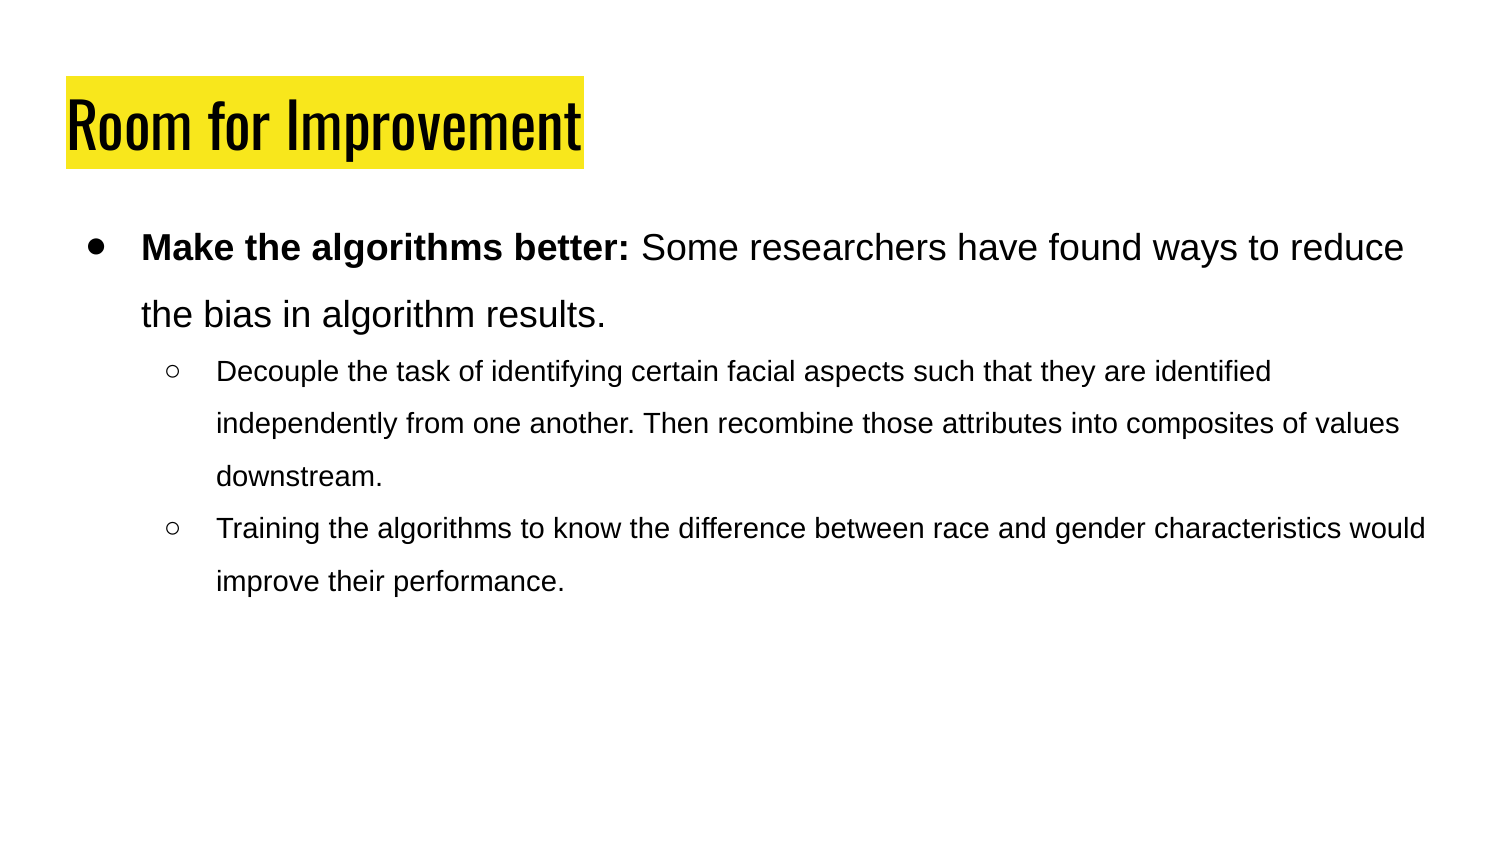

# Room for Improvement
Make the algorithms better: Some researchers have found ways to reduce the bias in algorithm results.
Decouple the task of identifying certain facial aspects such that they are identified independently from one another. Then recombine those attributes into composites of values downstream.
Training the algorithms to know the difference between race and gender characteristics would improve their performance.